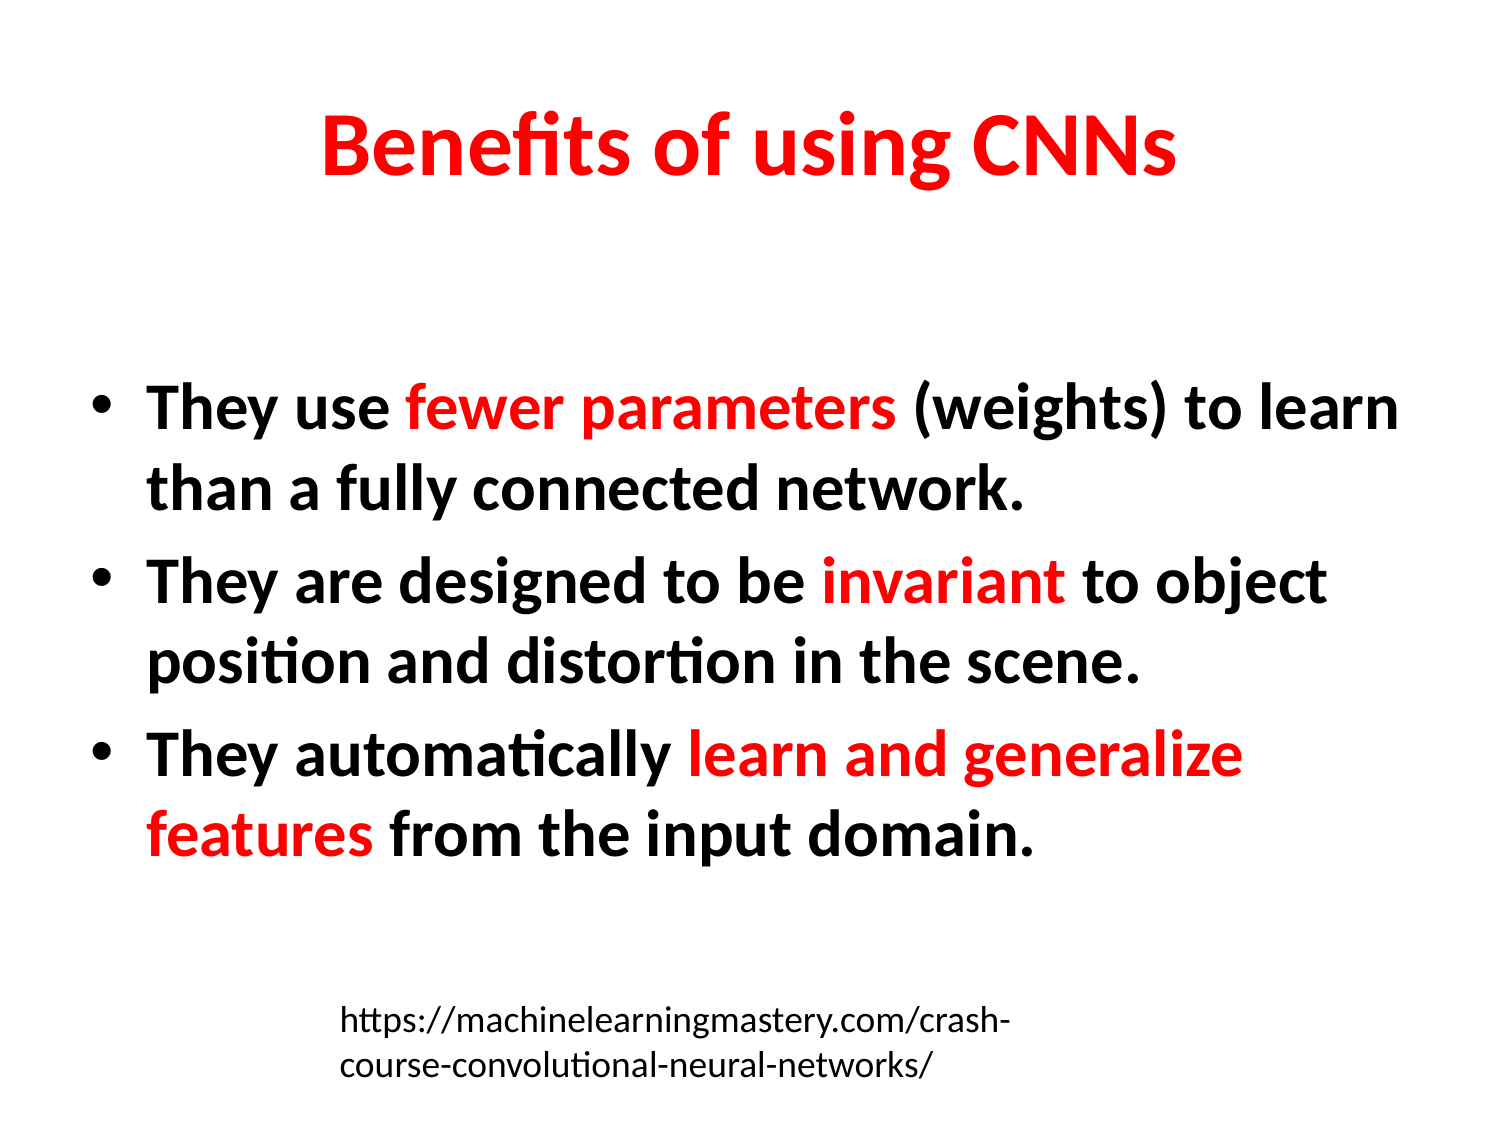

# Benefits of using CNNs

They use fewer parameters (weights) to learn than a fully connected network.
They are designed to be invariant to object position and distortion in the scene.
They automatically learn and generalize features from the input domain.

https://machinelearningmastery.com/crash-course-convolutional-neural-networks/